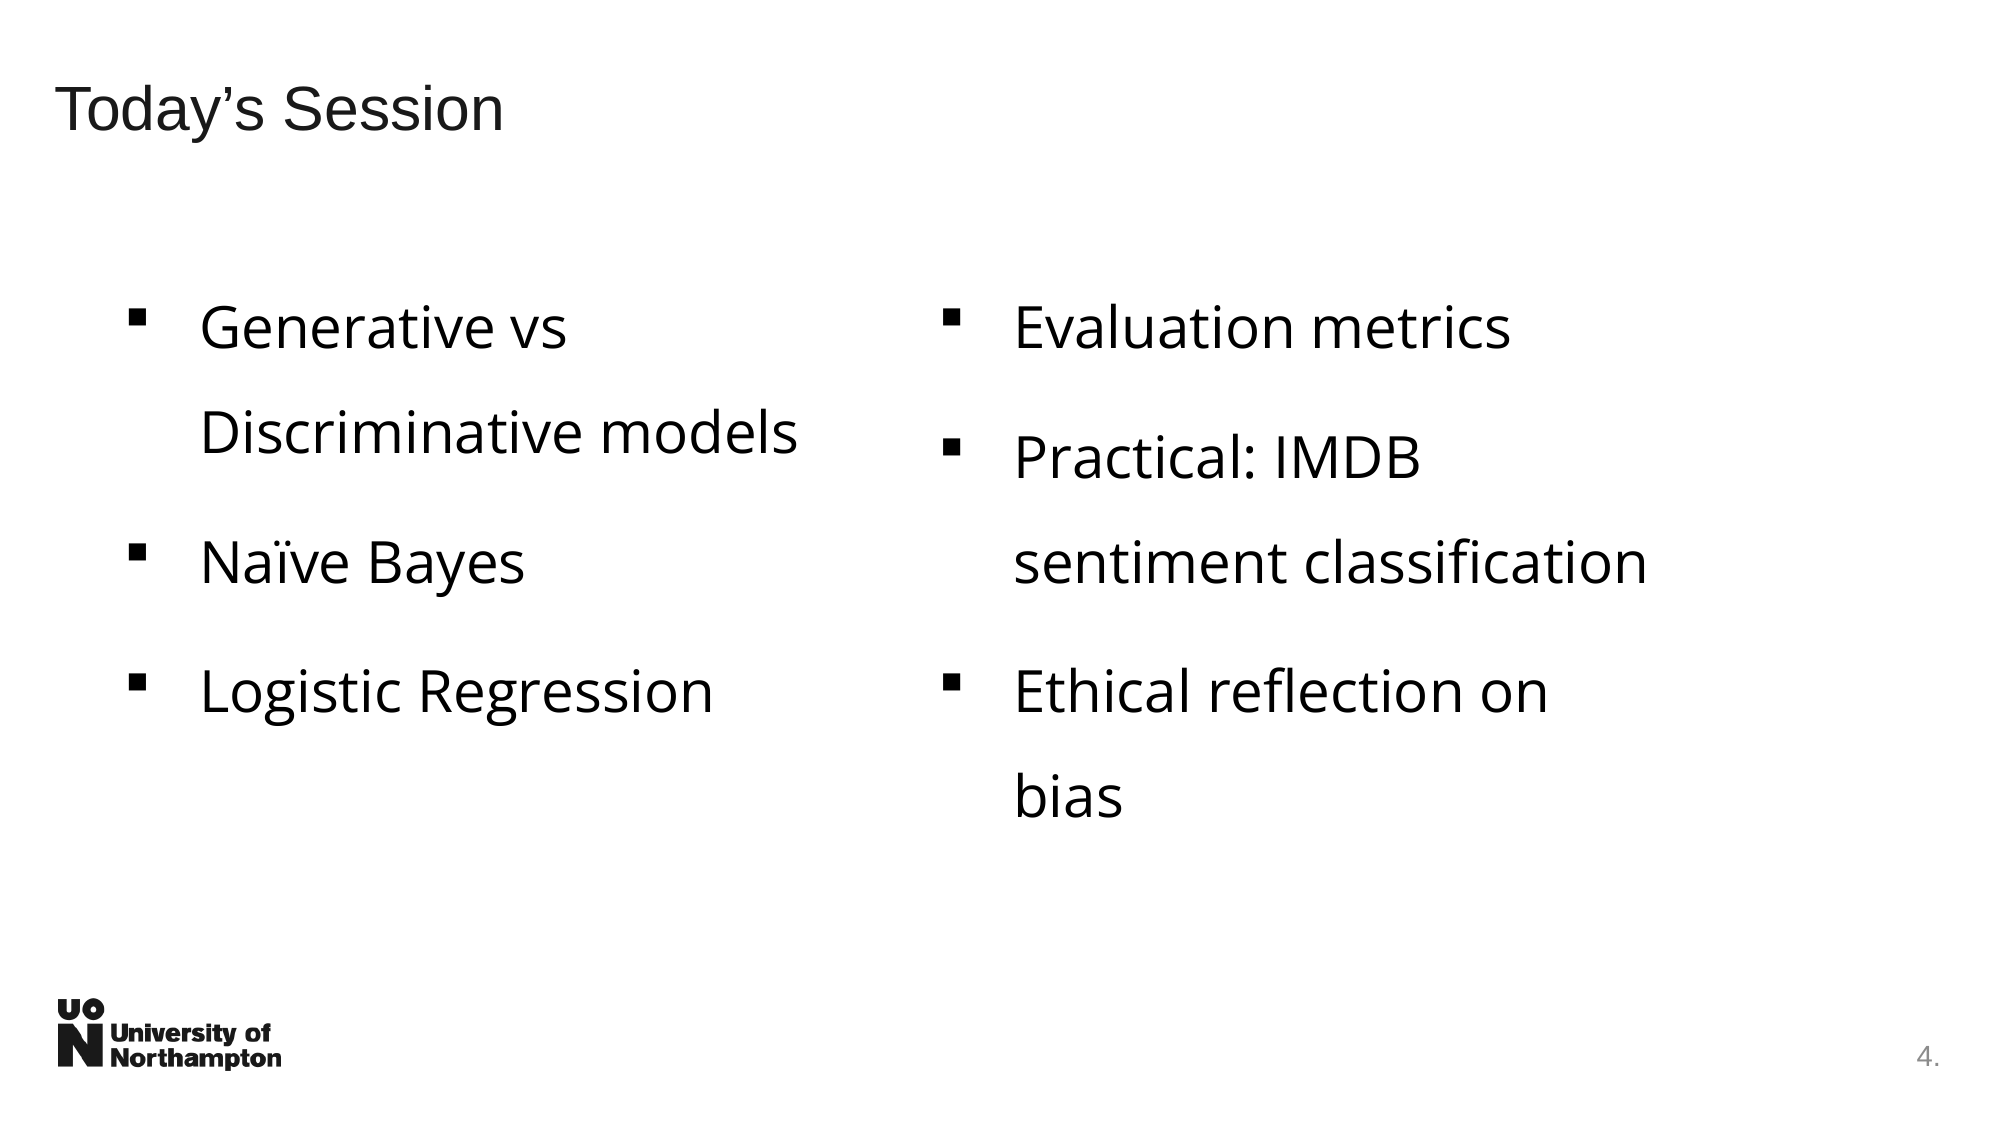

# Today’s Session

Generative vs Discriminative models
Naïve Bayes
Logistic Regression

Evaluation metrics
Practical: IMDB sentiment classification
Ethical reflection on bias
4.